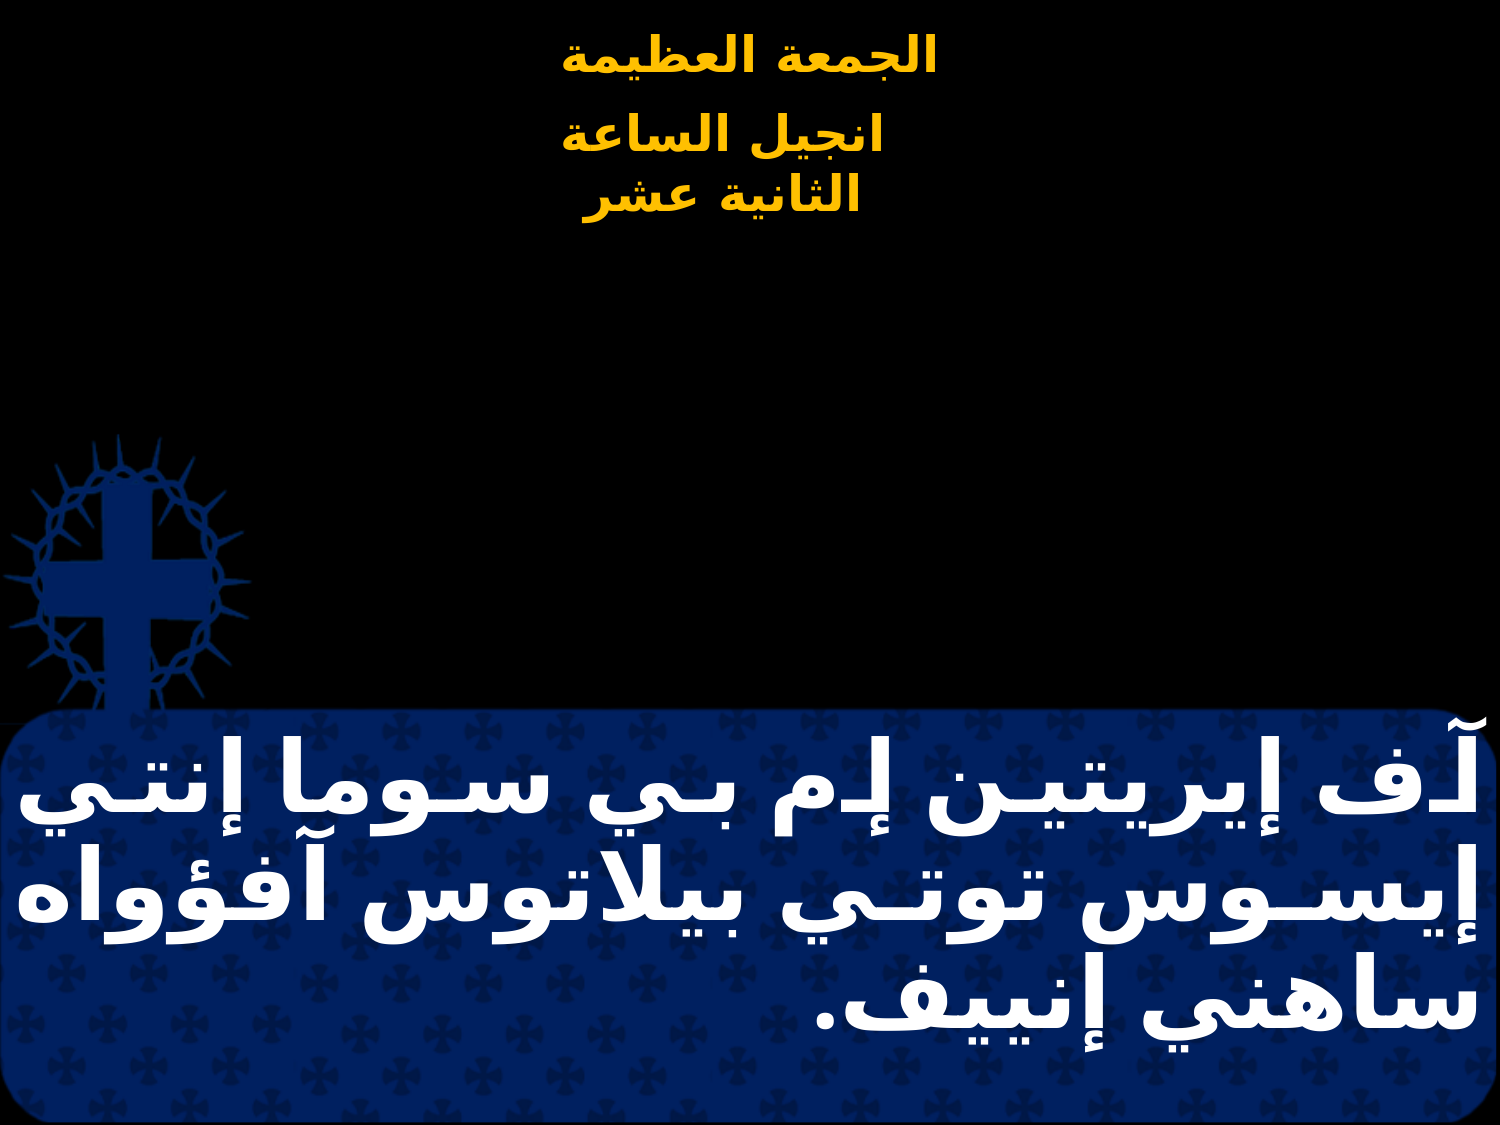

# آف إيريتين إم بي سوما إنتي إيسوس توتي بيلاتوس آفؤواه ساهني إنييف.